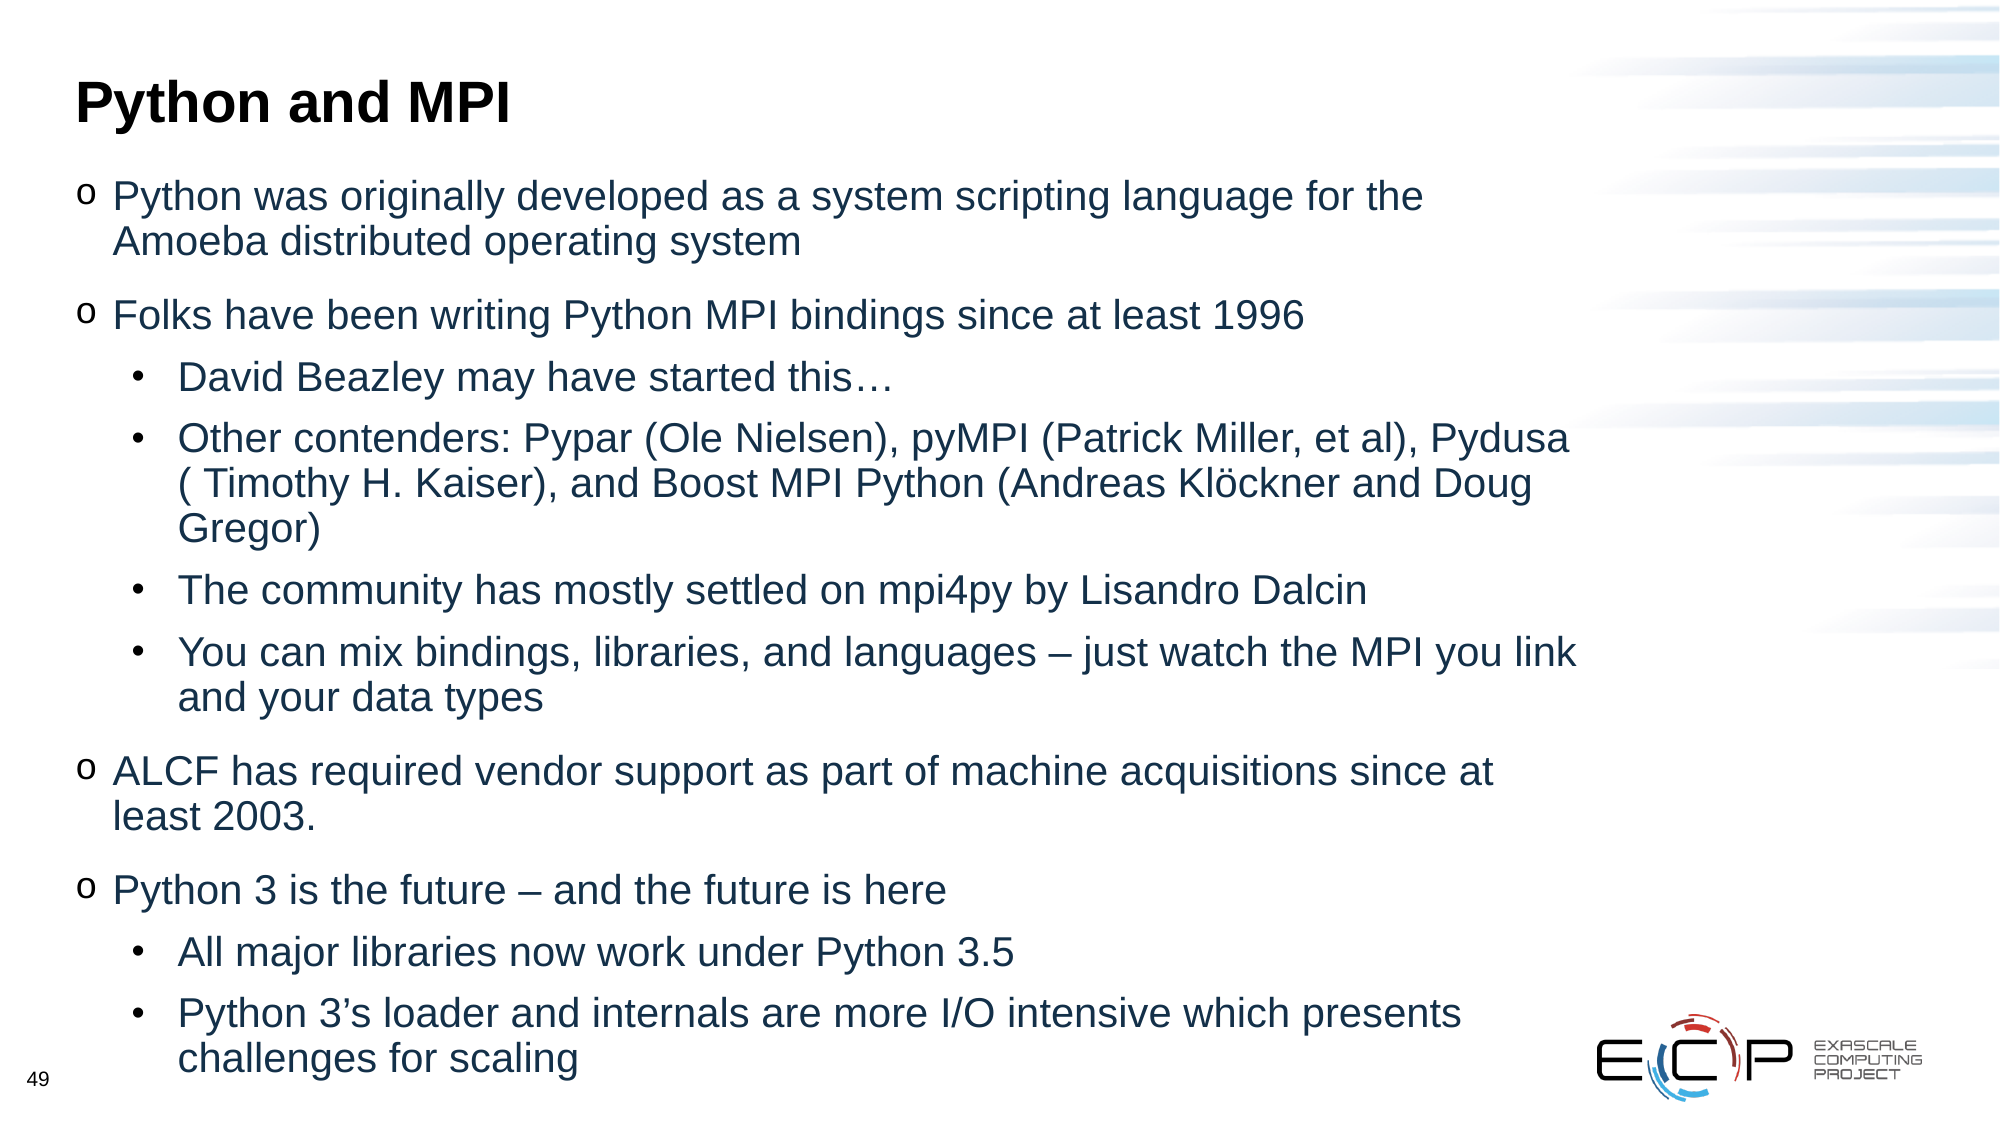

# Python and MPI
Python was originally developed as a system scripting language for the Amoeba distributed operating system
Folks have been writing Python MPI bindings since at least 1996
David Beazley may have started this…
Other contenders: Pypar (Ole Nielsen), pyMPI (Patrick Miller, et al), Pydusa ( Timothy H. Kaiser), and Boost MPI Python (Andreas Klöckner and Doug Gregor)
The community has mostly settled on mpi4py by Lisandro Dalcin
You can mix bindings, libraries, and languages – just watch the MPI you link and your data types
ALCF has required vendor support as part of machine acquisitions since at least 2003.
Python 3 is the future – and the future is here
All major libraries now work under Python 3.5
Python 3’s loader and internals are more I/O intensive which presents challenges for scaling